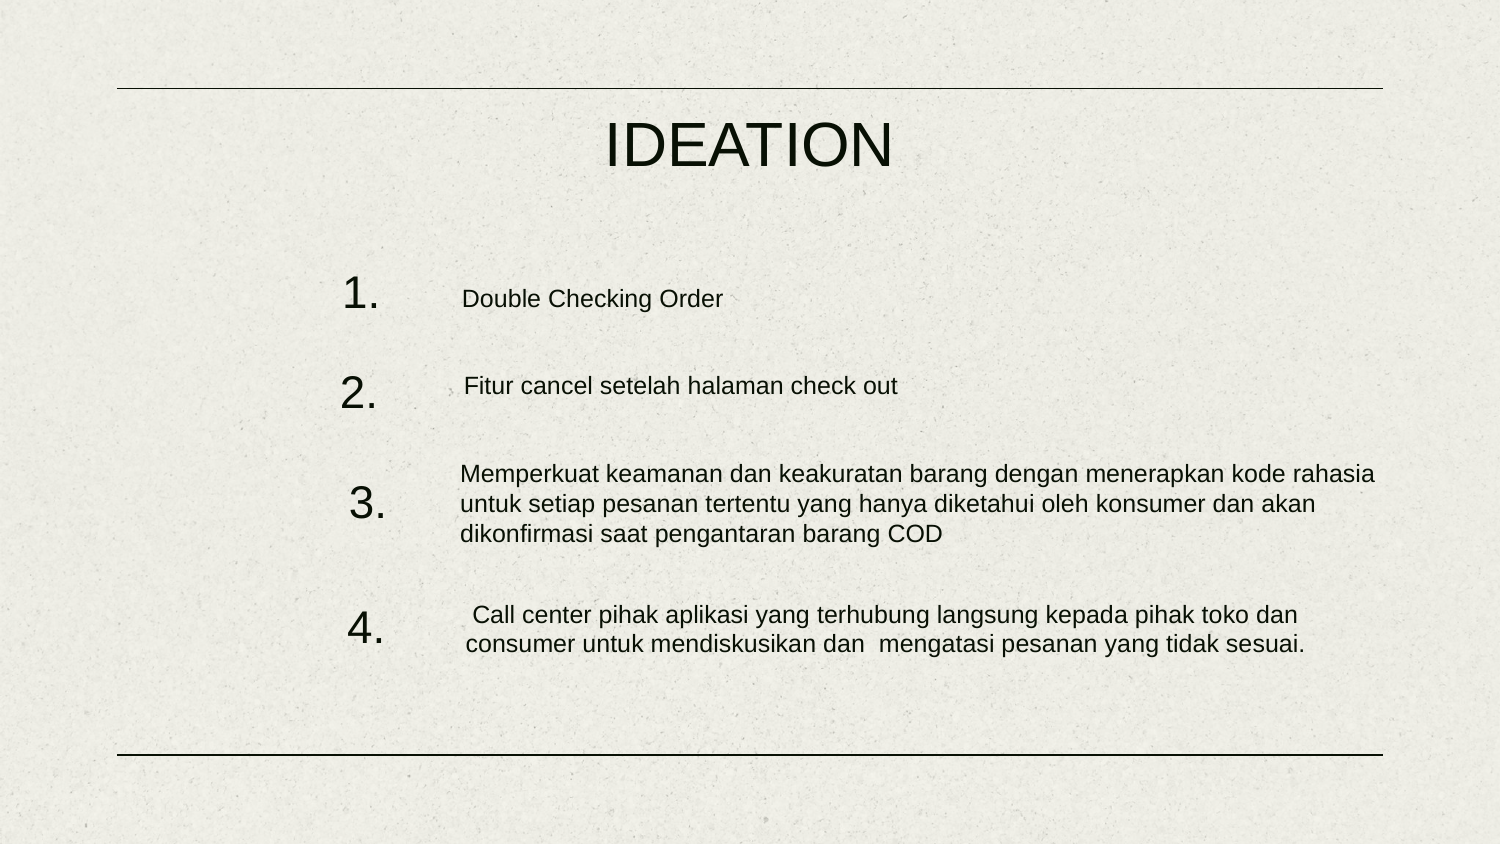

# IDEATION
1.
Double Checking Order
2.
Fitur cancel setelah halaman check out
Memperkuat keamanan dan keakuratan barang dengan menerapkan kode rahasia untuk setiap pesanan tertentu yang hanya diketahui oleh konsumer dan akan dikonfirmasi saat pengantaran barang COD
3.
4.
Call center pihak aplikasi yang terhubung langsung kepada pihak toko dan consumer untuk mendiskusikan dan  mengatasi pesanan yang tidak sesuai.